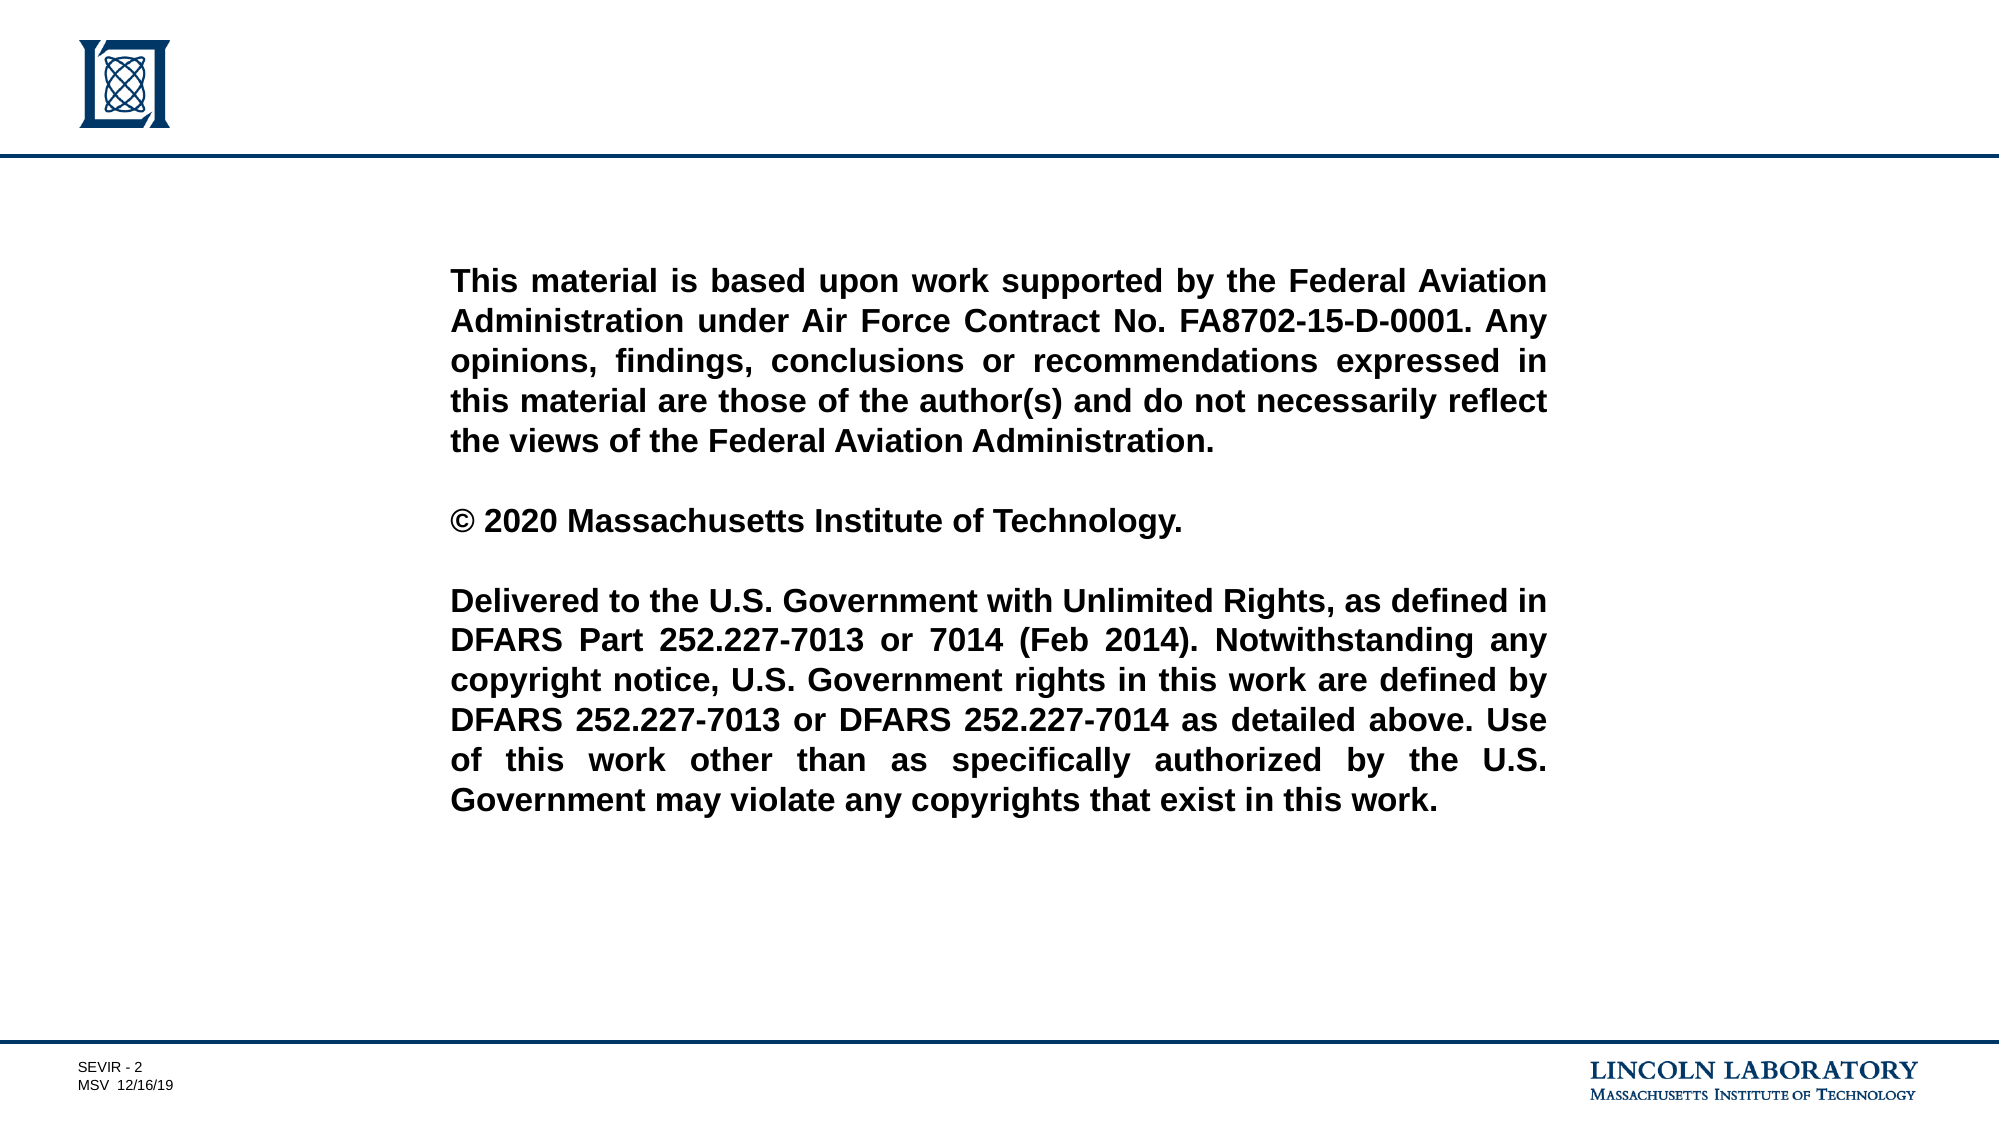

This material is based upon work supported by the Federal Aviation Administration under Air Force Contract No. FA8702-15-D-0001. Any opinions, findings, conclusions or recommendations expressed in this material are those of the author(s) and do not necessarily reflect the views of the Federal Aviation Administration.

© 2020 Massachusetts Institute of Technology.

Delivered to the U.S. Government with Unlimited Rights, as defined in DFARS Part 252.227-7013 or 7014 (Feb 2014). Notwithstanding any copyright notice, U.S. Government rights in this work are defined by DFARS 252.227-7013 or DFARS 252.227-7014 as detailed above. Use of this work other than as specifically authorized by the U.S. Government may violate any copyrights that exist in this work.